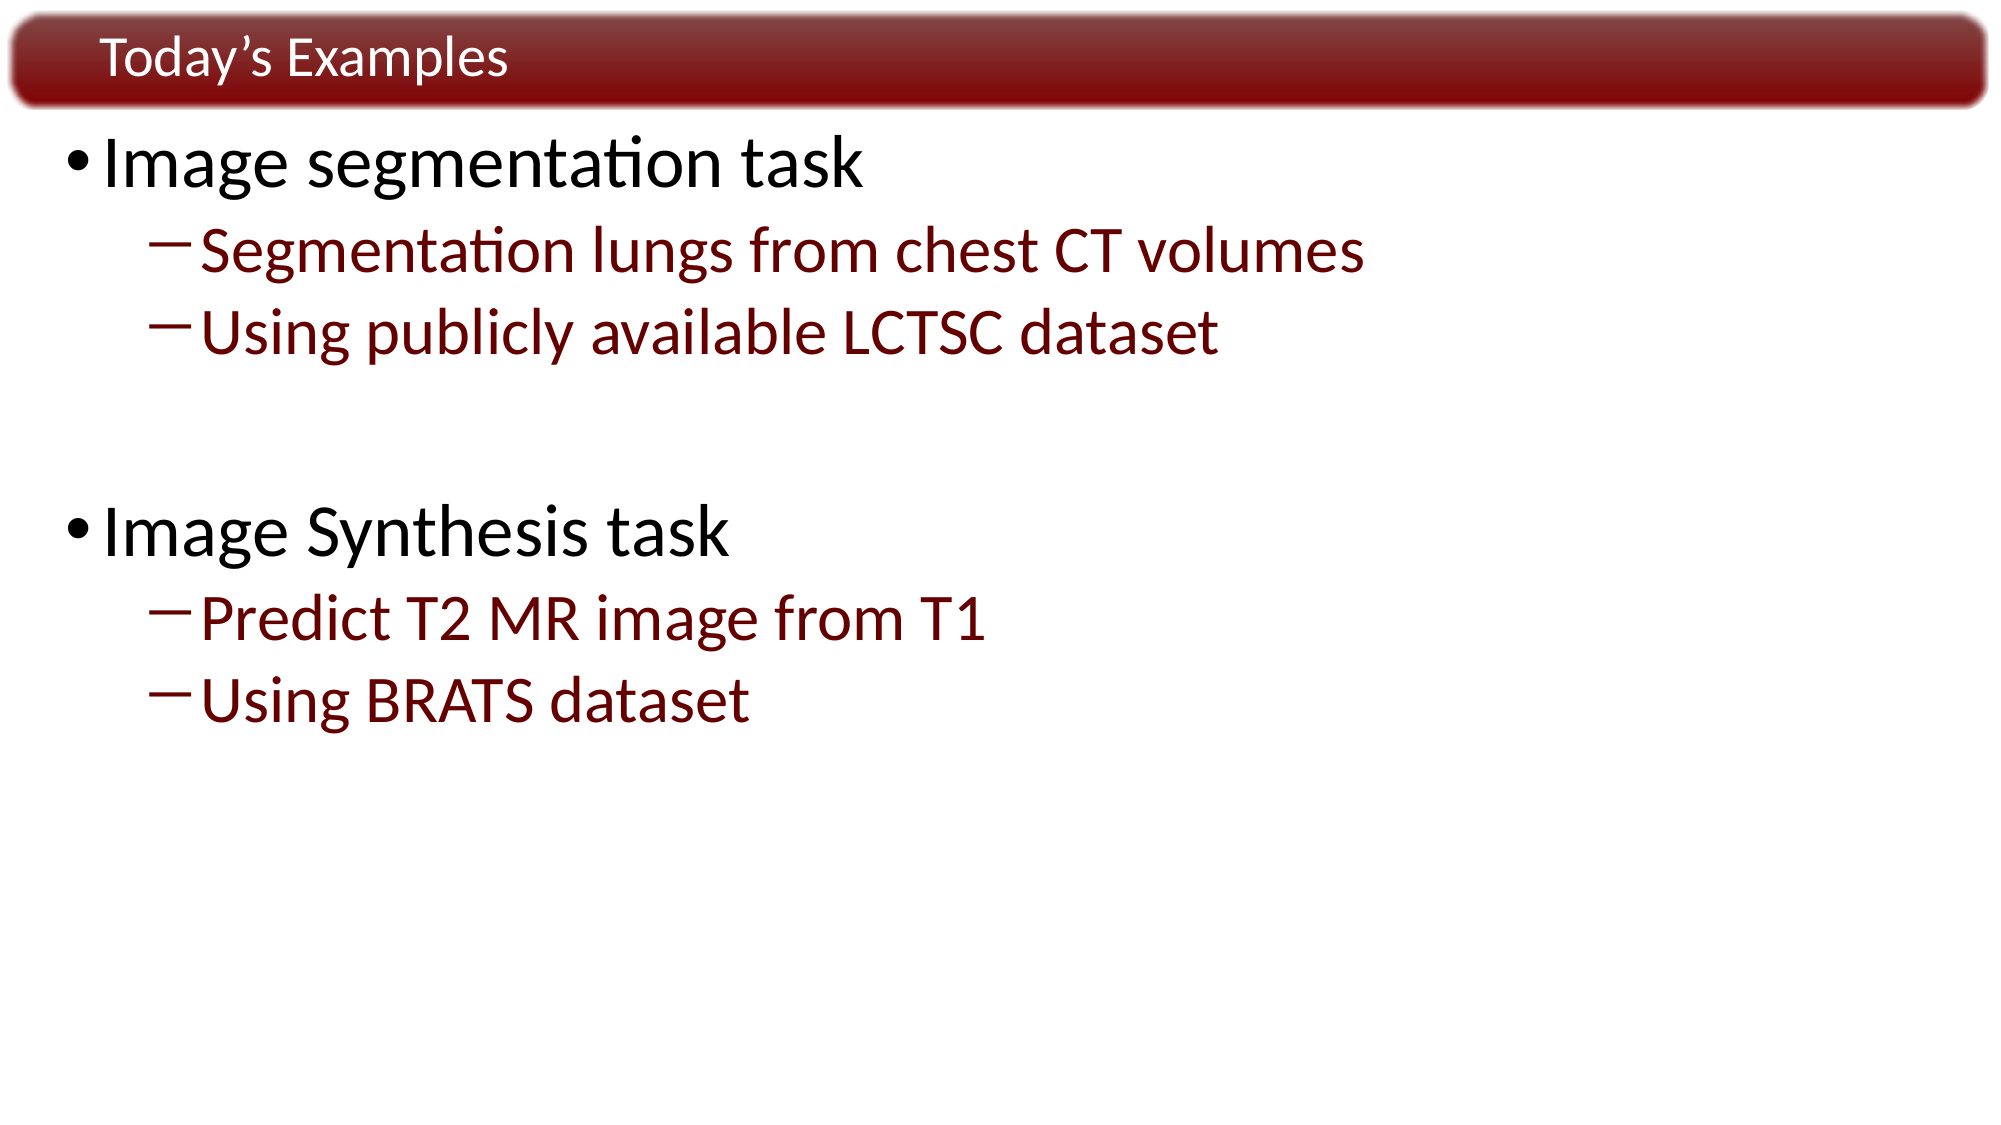

Today’s Examples
Image segmentation task
Segmentation lungs from chest CT volumes
Using publicly available LCTSC dataset

Image Synthesis task
Predict T2 MR image from T1
Using BRATS dataset